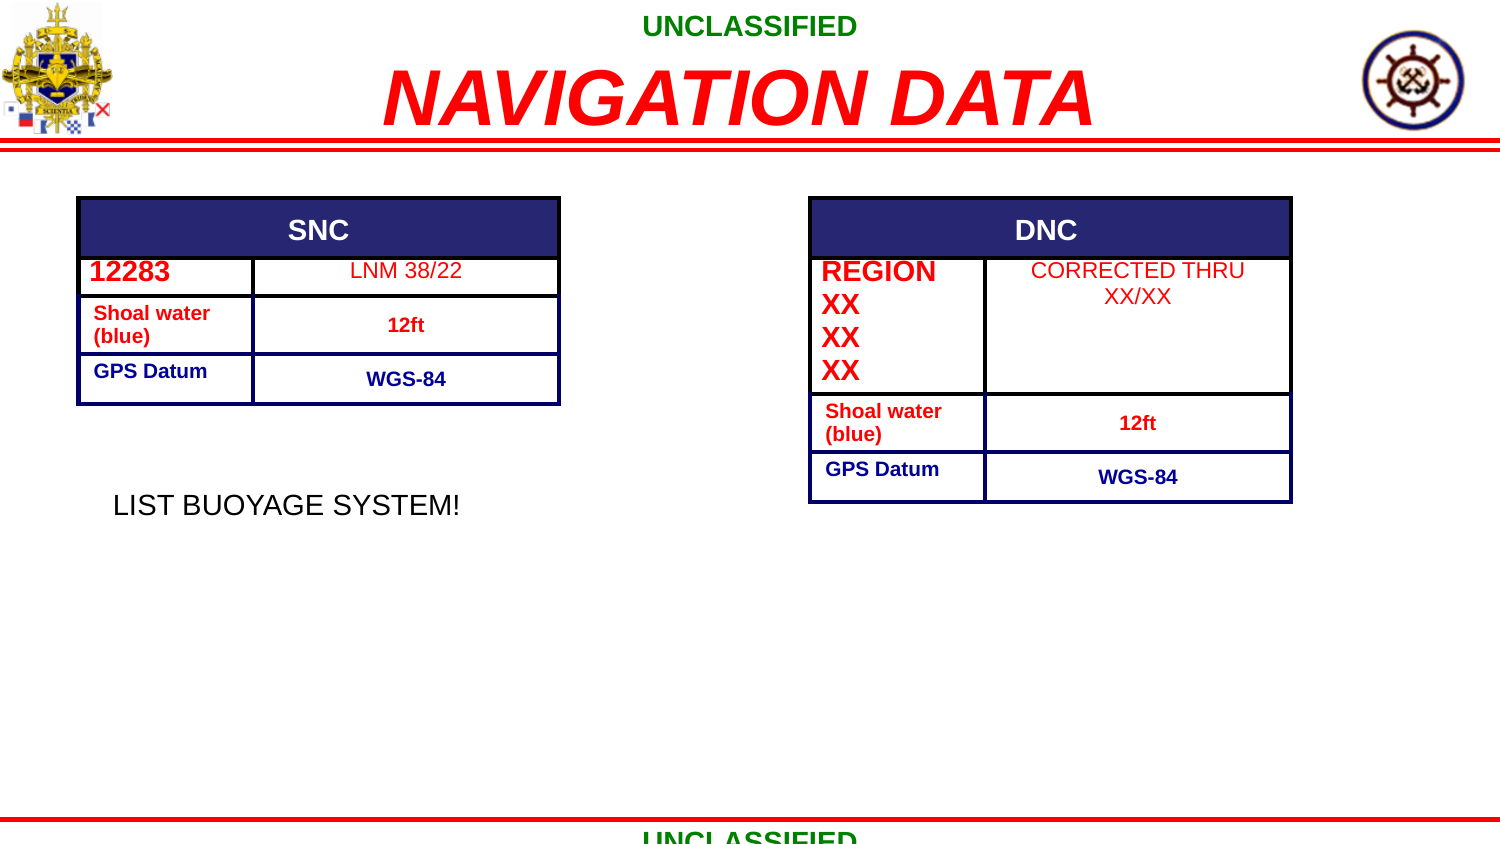

# NAVIGATION DATA
| SNC |  |
| --- | --- |
| 12283 | LNM 38/22 |
| Shoal water (blue) | 12ft |
| GPS Datum | WGS-84 |
| DNC |  |
| --- | --- |
| REGION XX XX XX | CORRECTED THRU XX/XX |
| Shoal water (blue) | 12ft |
| GPS Datum | WGS-84 |
LIST BUOYAGE SYSTEM!